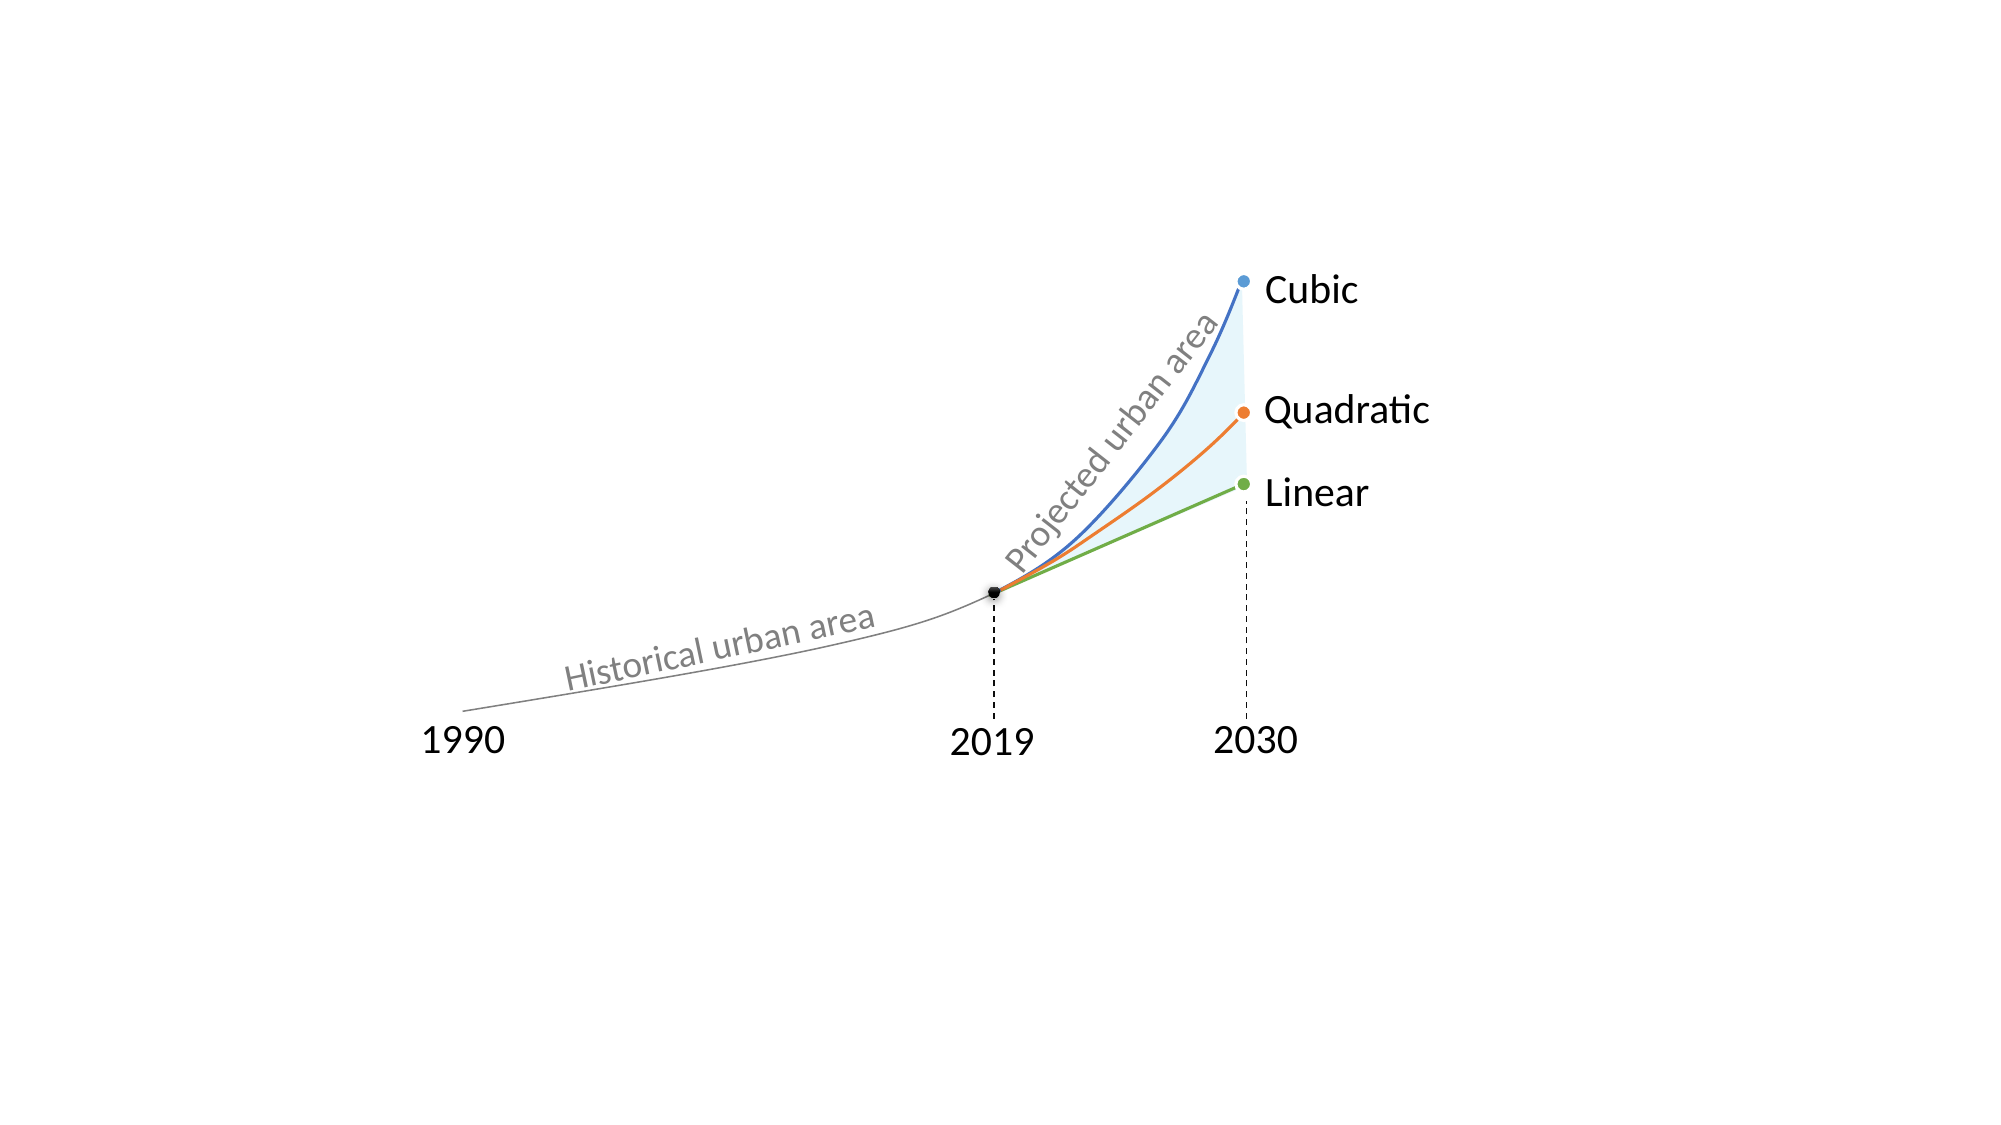

Cubic

Quadratic

Linear

1990
2030
2019
Projected urban area
Historical urban area